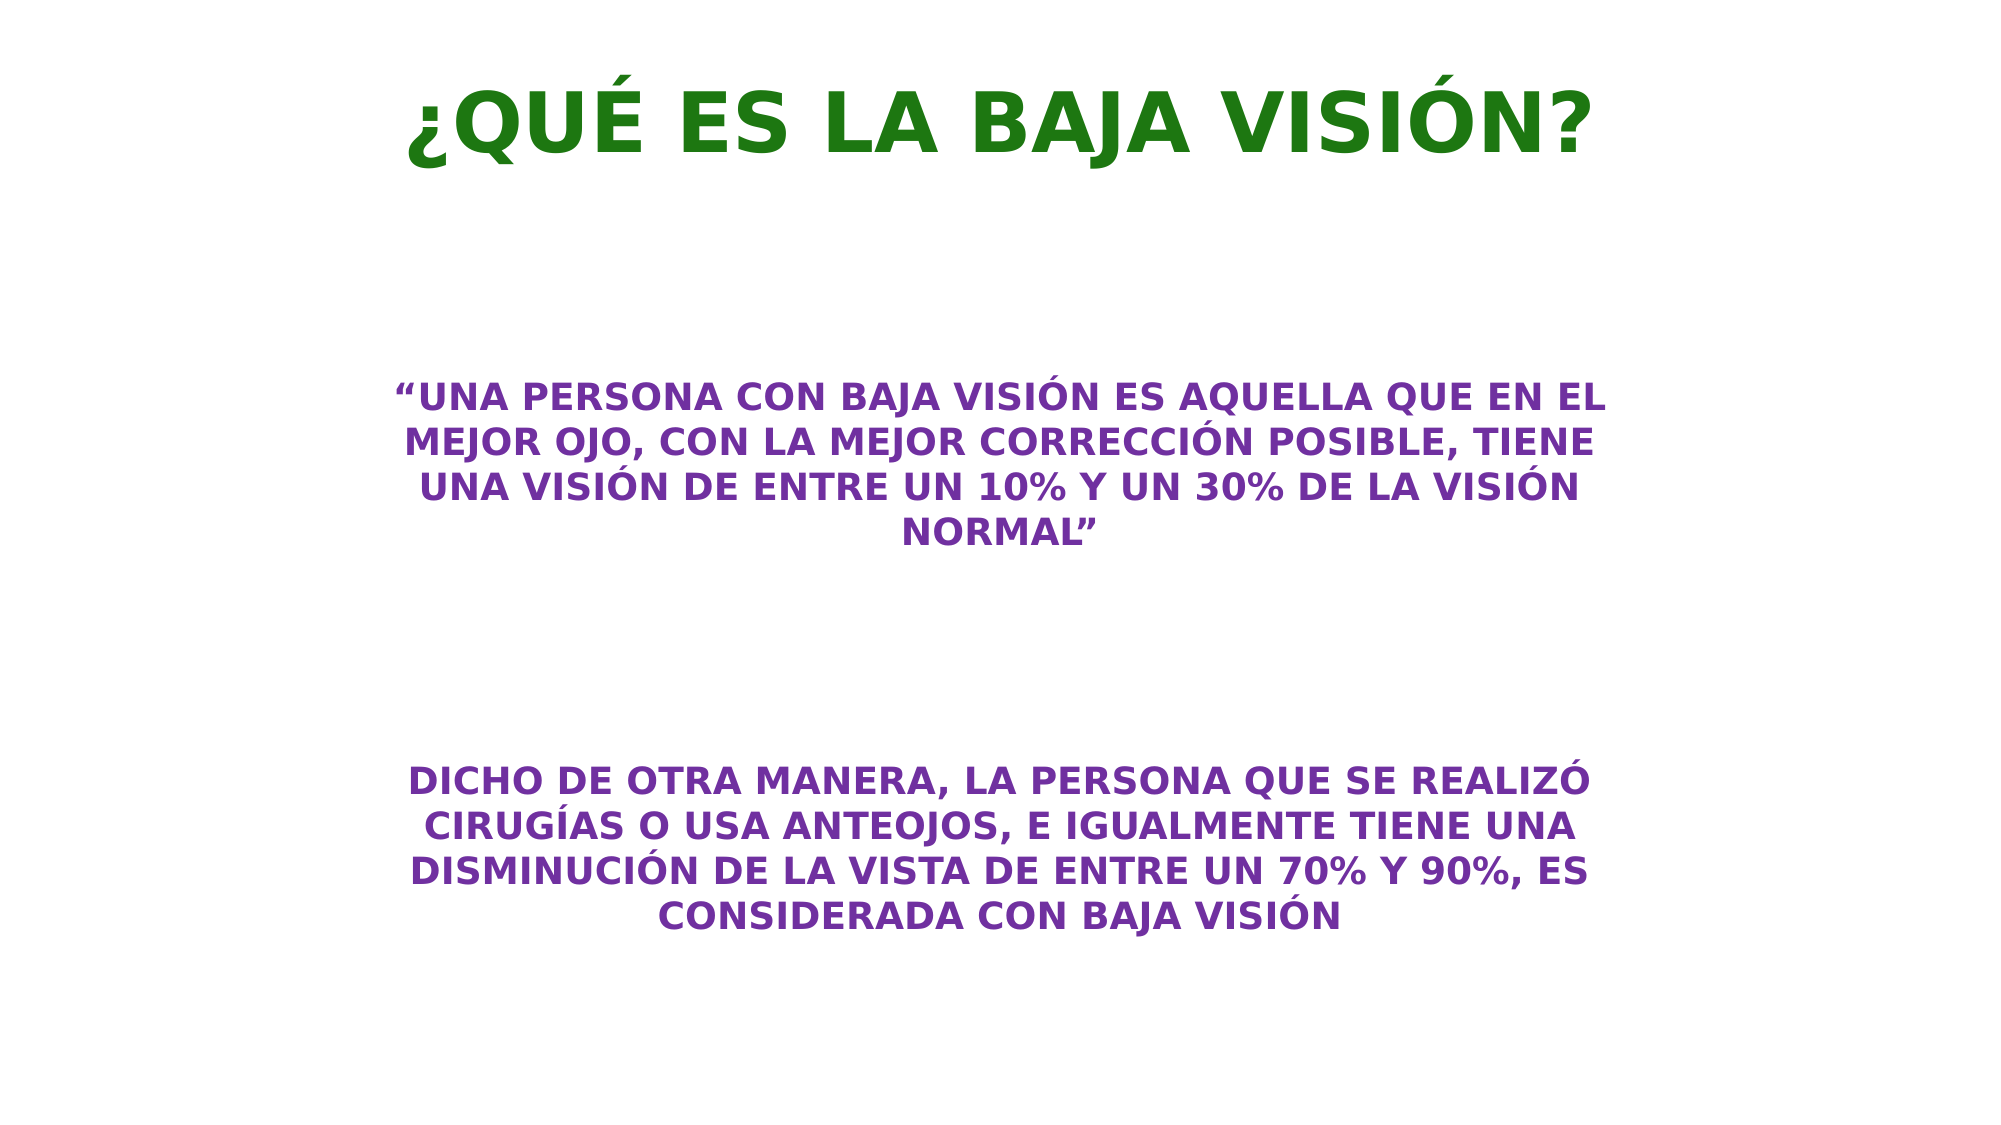

¿QUÉ ES LA BAJA VISIÓN?
“UNA PERSONA CON BAJA VISIÓN ES AQUELLA QUE EN EL MEJOR OJO, CON LA MEJOR CORRECCIÓN POSIBLE, TIENE UNA VISIÓN DE ENTRE UN 10% Y UN 30% DE LA VISIÓN NORMAL”
DICHO DE OTRA MANERA, LA PERSONA QUE SE REALIZÓ CIRUGÍAS O USA ANTEOJOS, E IGUALMENTE TIENE UNA DISMINUCIÓN DE LA VISTA DE ENTRE UN 70% Y 90%, ES CONSIDERADA CON BAJA VISIÓN